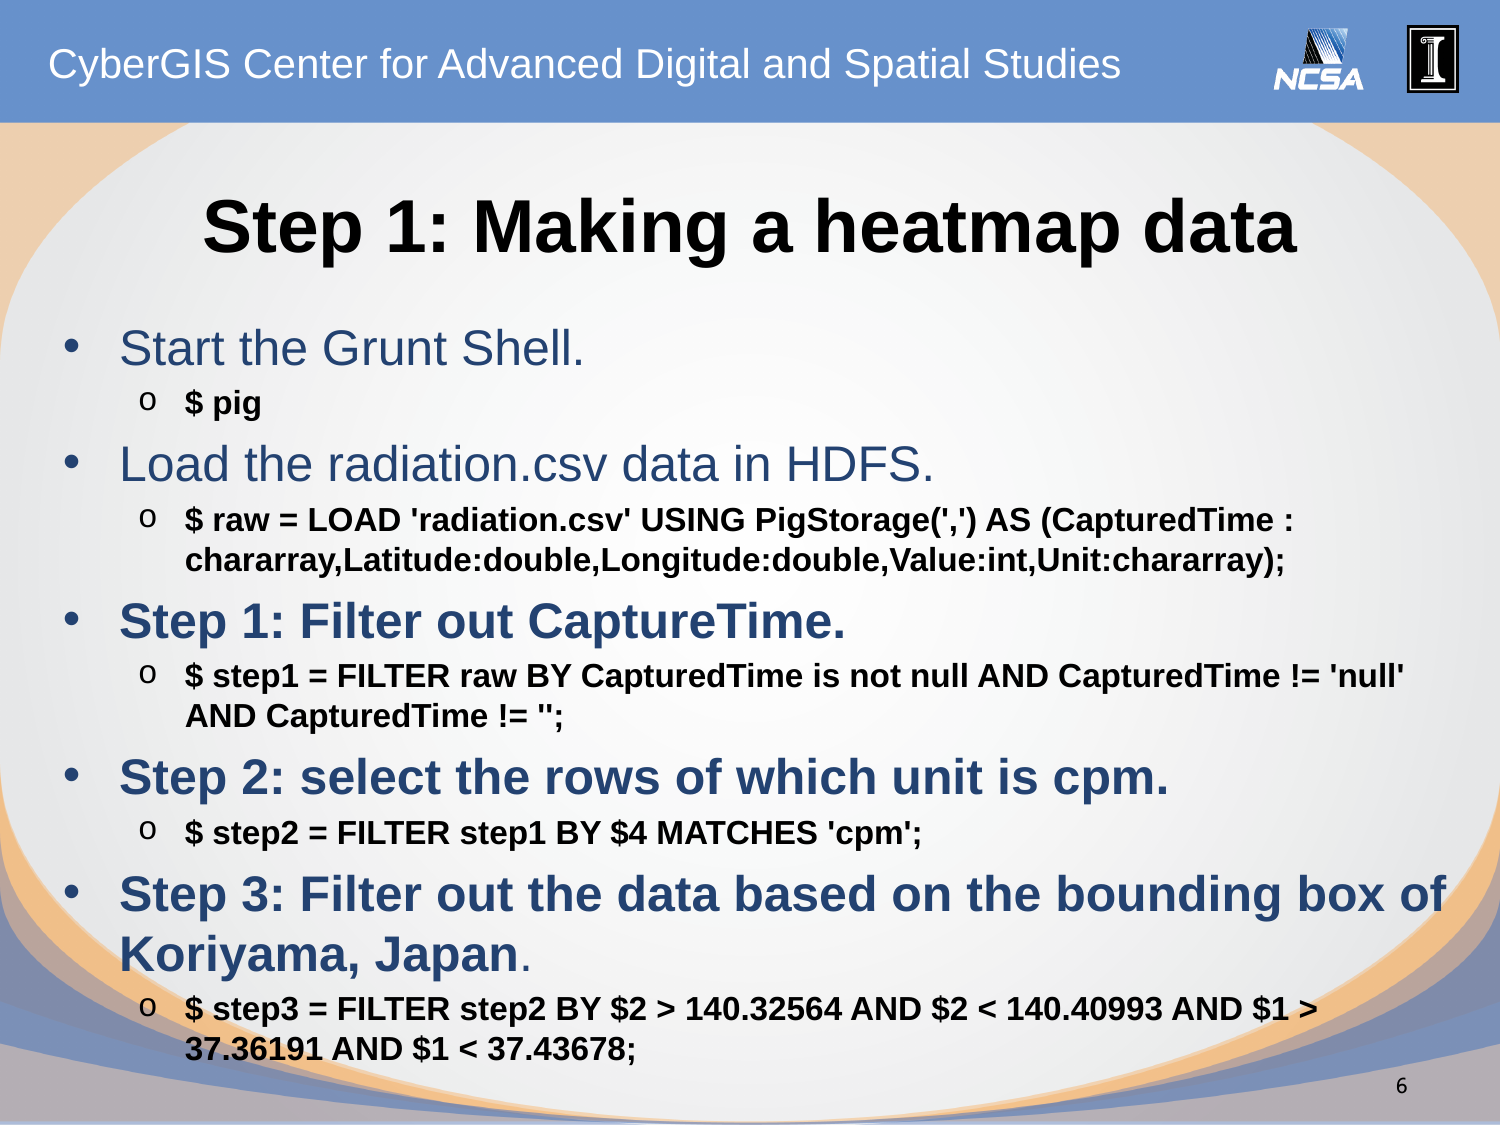

# Step 1: Making a heatmap data
Start the Grunt Shell.
$ pig
Load the radiation.csv data in HDFS.
$ raw = LOAD 'radiation.csv' USING PigStorage(',') AS (CapturedTime : chararray,Latitude:double,Longitude:double,Value:int,Unit:chararray);
Step 1: Filter out CaptureTime.
$ step1 = FILTER raw BY CapturedTime is not null AND CapturedTime != 'null' AND CapturedTime != '';
Step 2: select the rows of which unit is cpm.
$ step2 = FILTER step1 BY $4 MATCHES 'cpm';
Step 3: Filter out the data based on the bounding box of Koriyama, Japan.
$ step3 = FILTER step2 BY $2 > 140.32564 AND $2 < 140.40993 AND $1 > 37.36191 AND $1 < 37.43678;

6